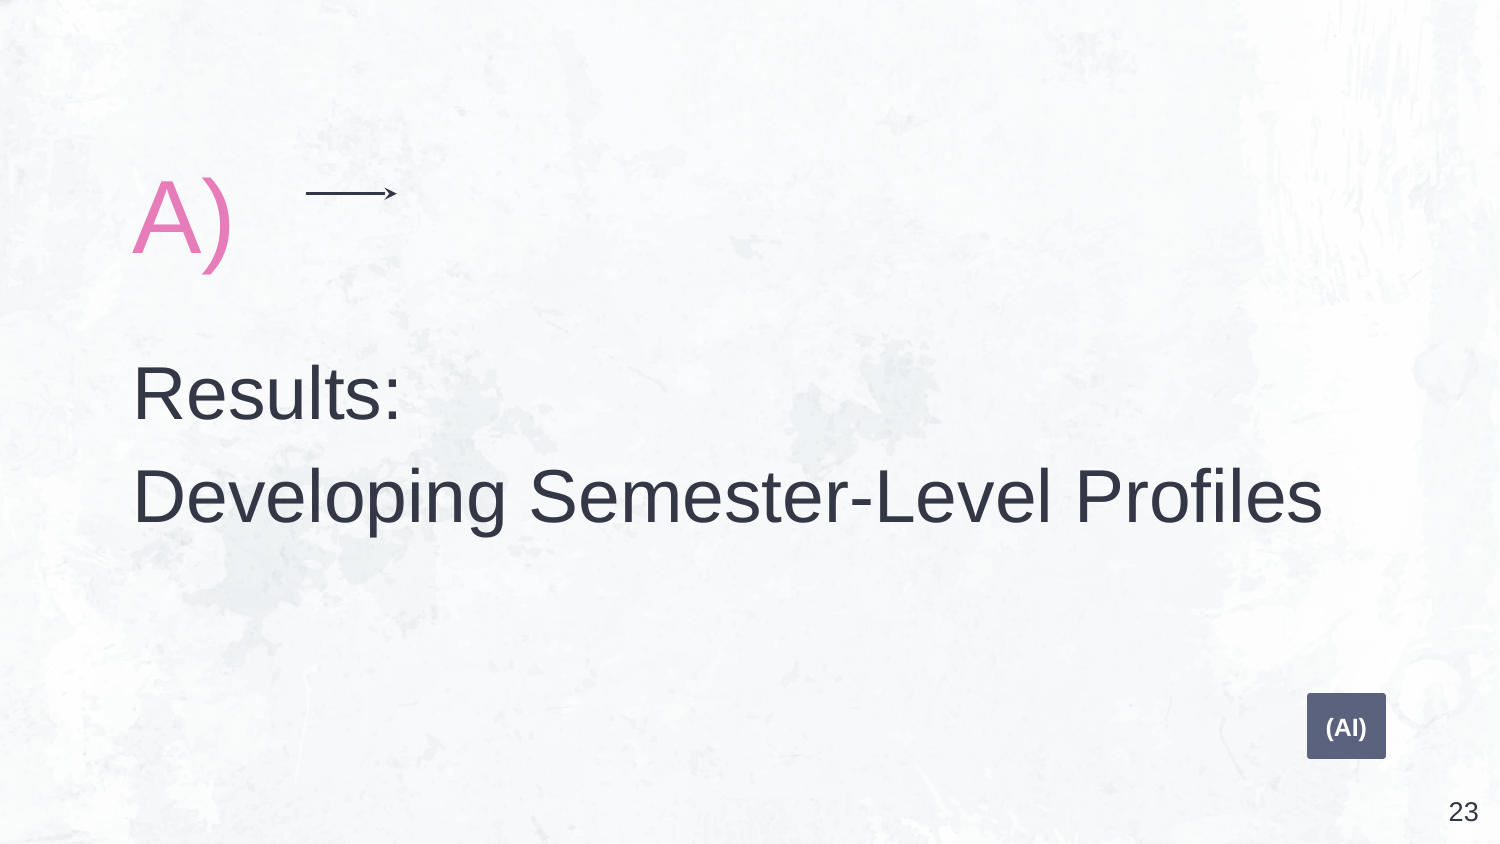

A)
# Results:
Developing Semester-Level Profiles
(AI)
23